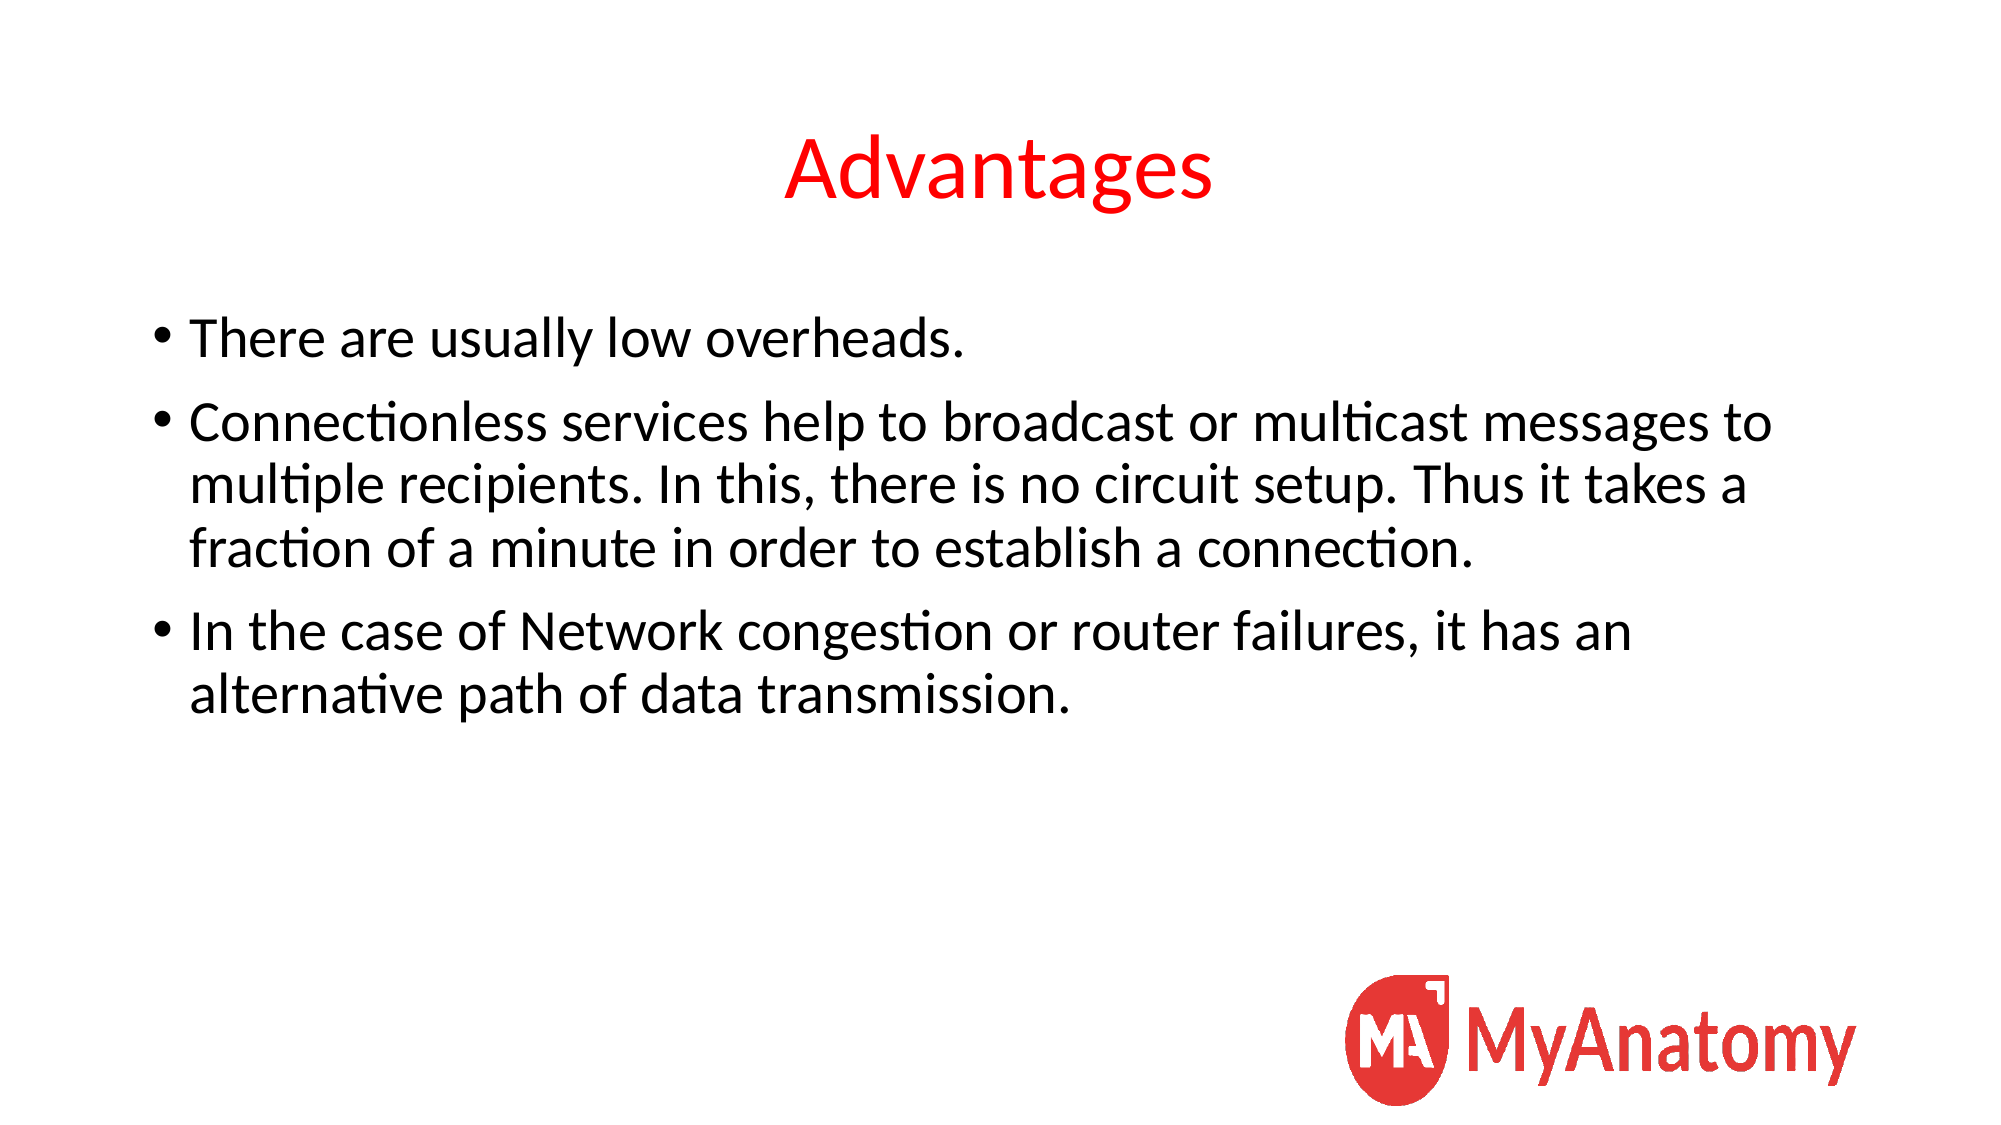

# Advantages
There are usually low overheads.
Connectionless services help to broadcast or multicast messages to multiple recipients. In this, there is no circuit setup. Thus it takes a fraction of a minute in order to establish a connection.
In the case of Network congestion or router failures, it has an alternative path of data transmission.